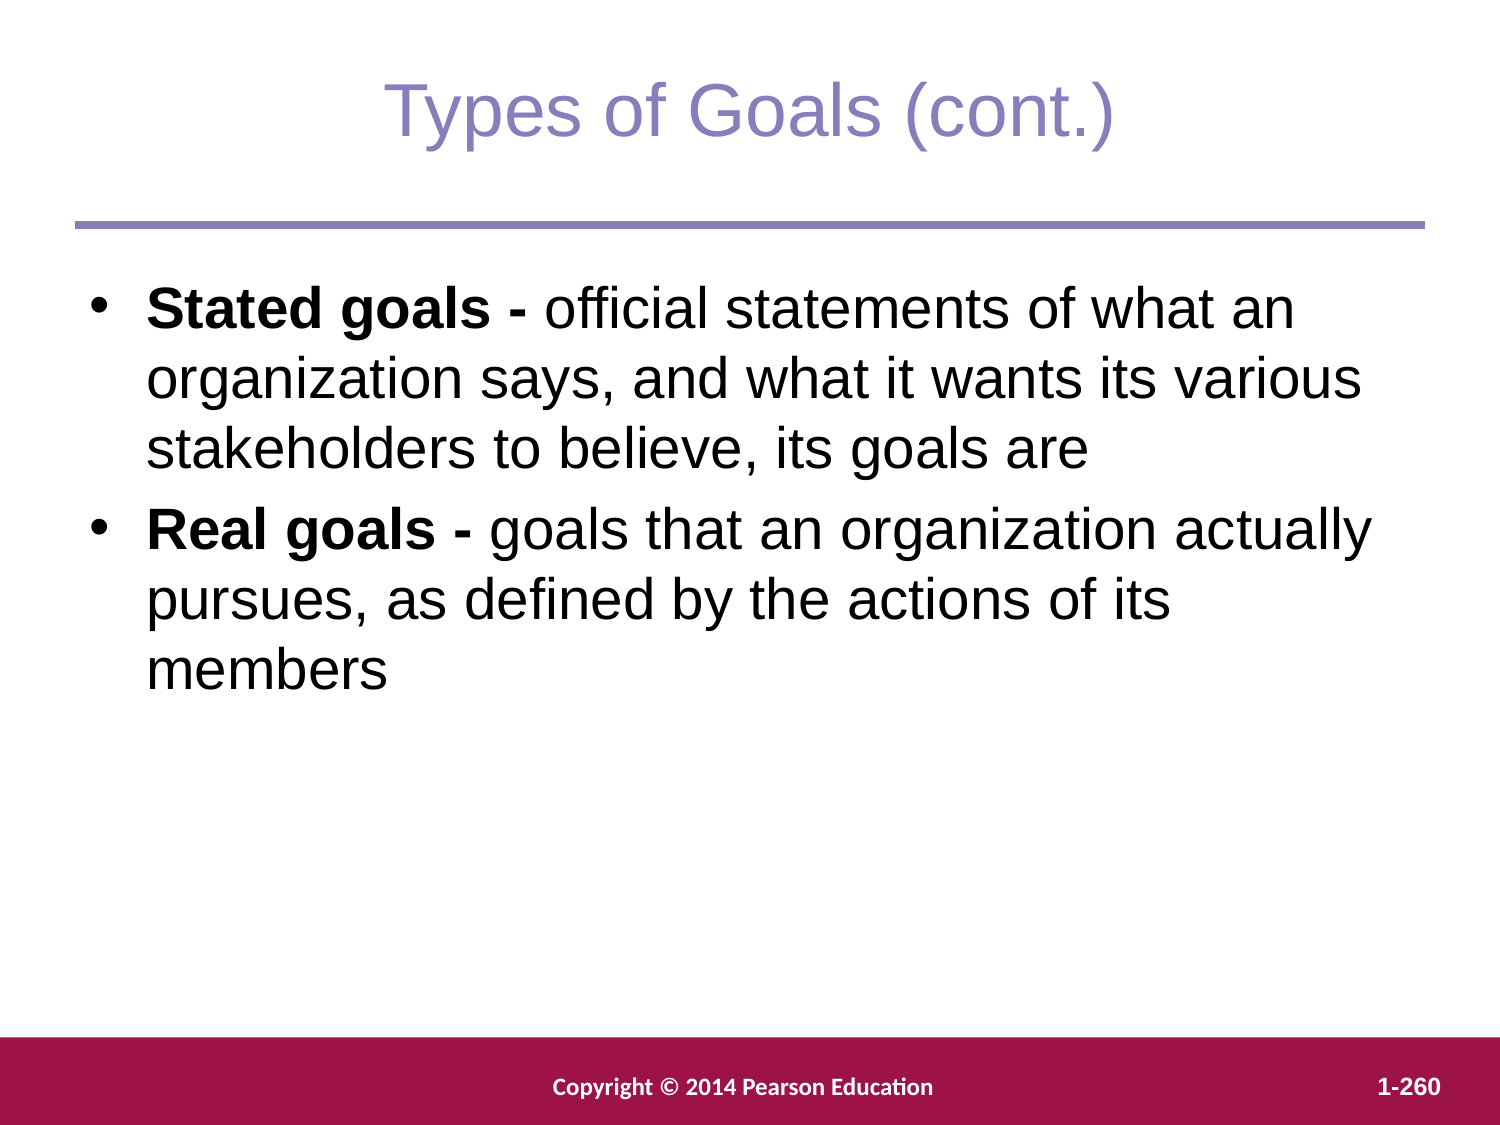

Types of Goals (cont.)
Stated goals - official statements of what an organization says, and what it wants its various stakeholders to believe, its goals are
Real goals - goals that an organization actually pursues, as defined by the actions of its members